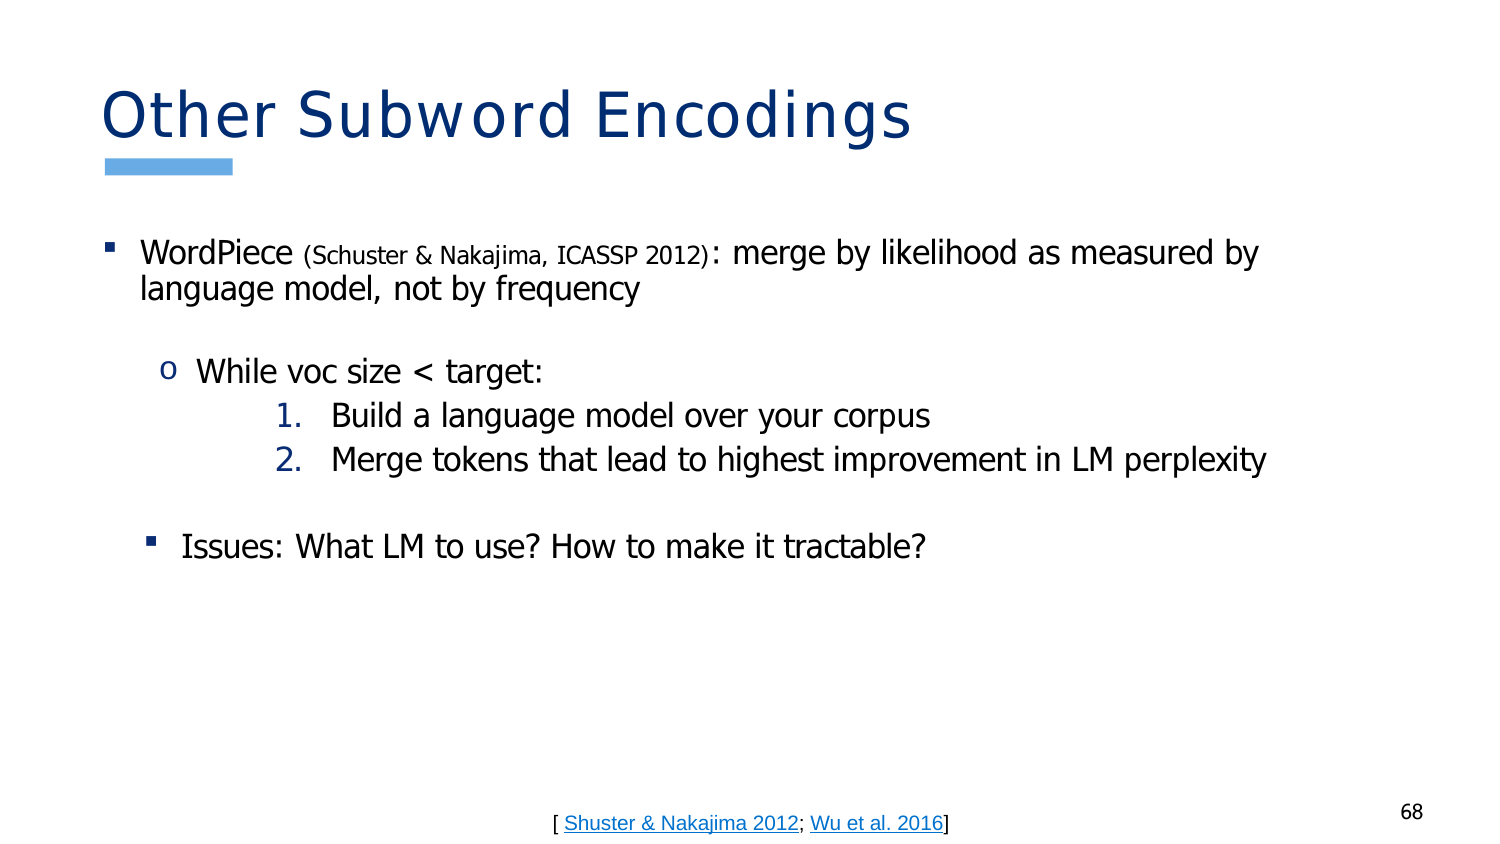

# Other Subword Encodings
WordPiece (Schuster & Nakajima, ICASSP 2012): merge by likelihood as measured by language model, not by frequency
While voc size < target:
Build a language model over your corpus
Merge tokens that lead to highest improvement in LM perplexity
Issues: What LM to use? How to make it tractable?

[ Shuster & Nakajima 2012; Wu et al. 2016]